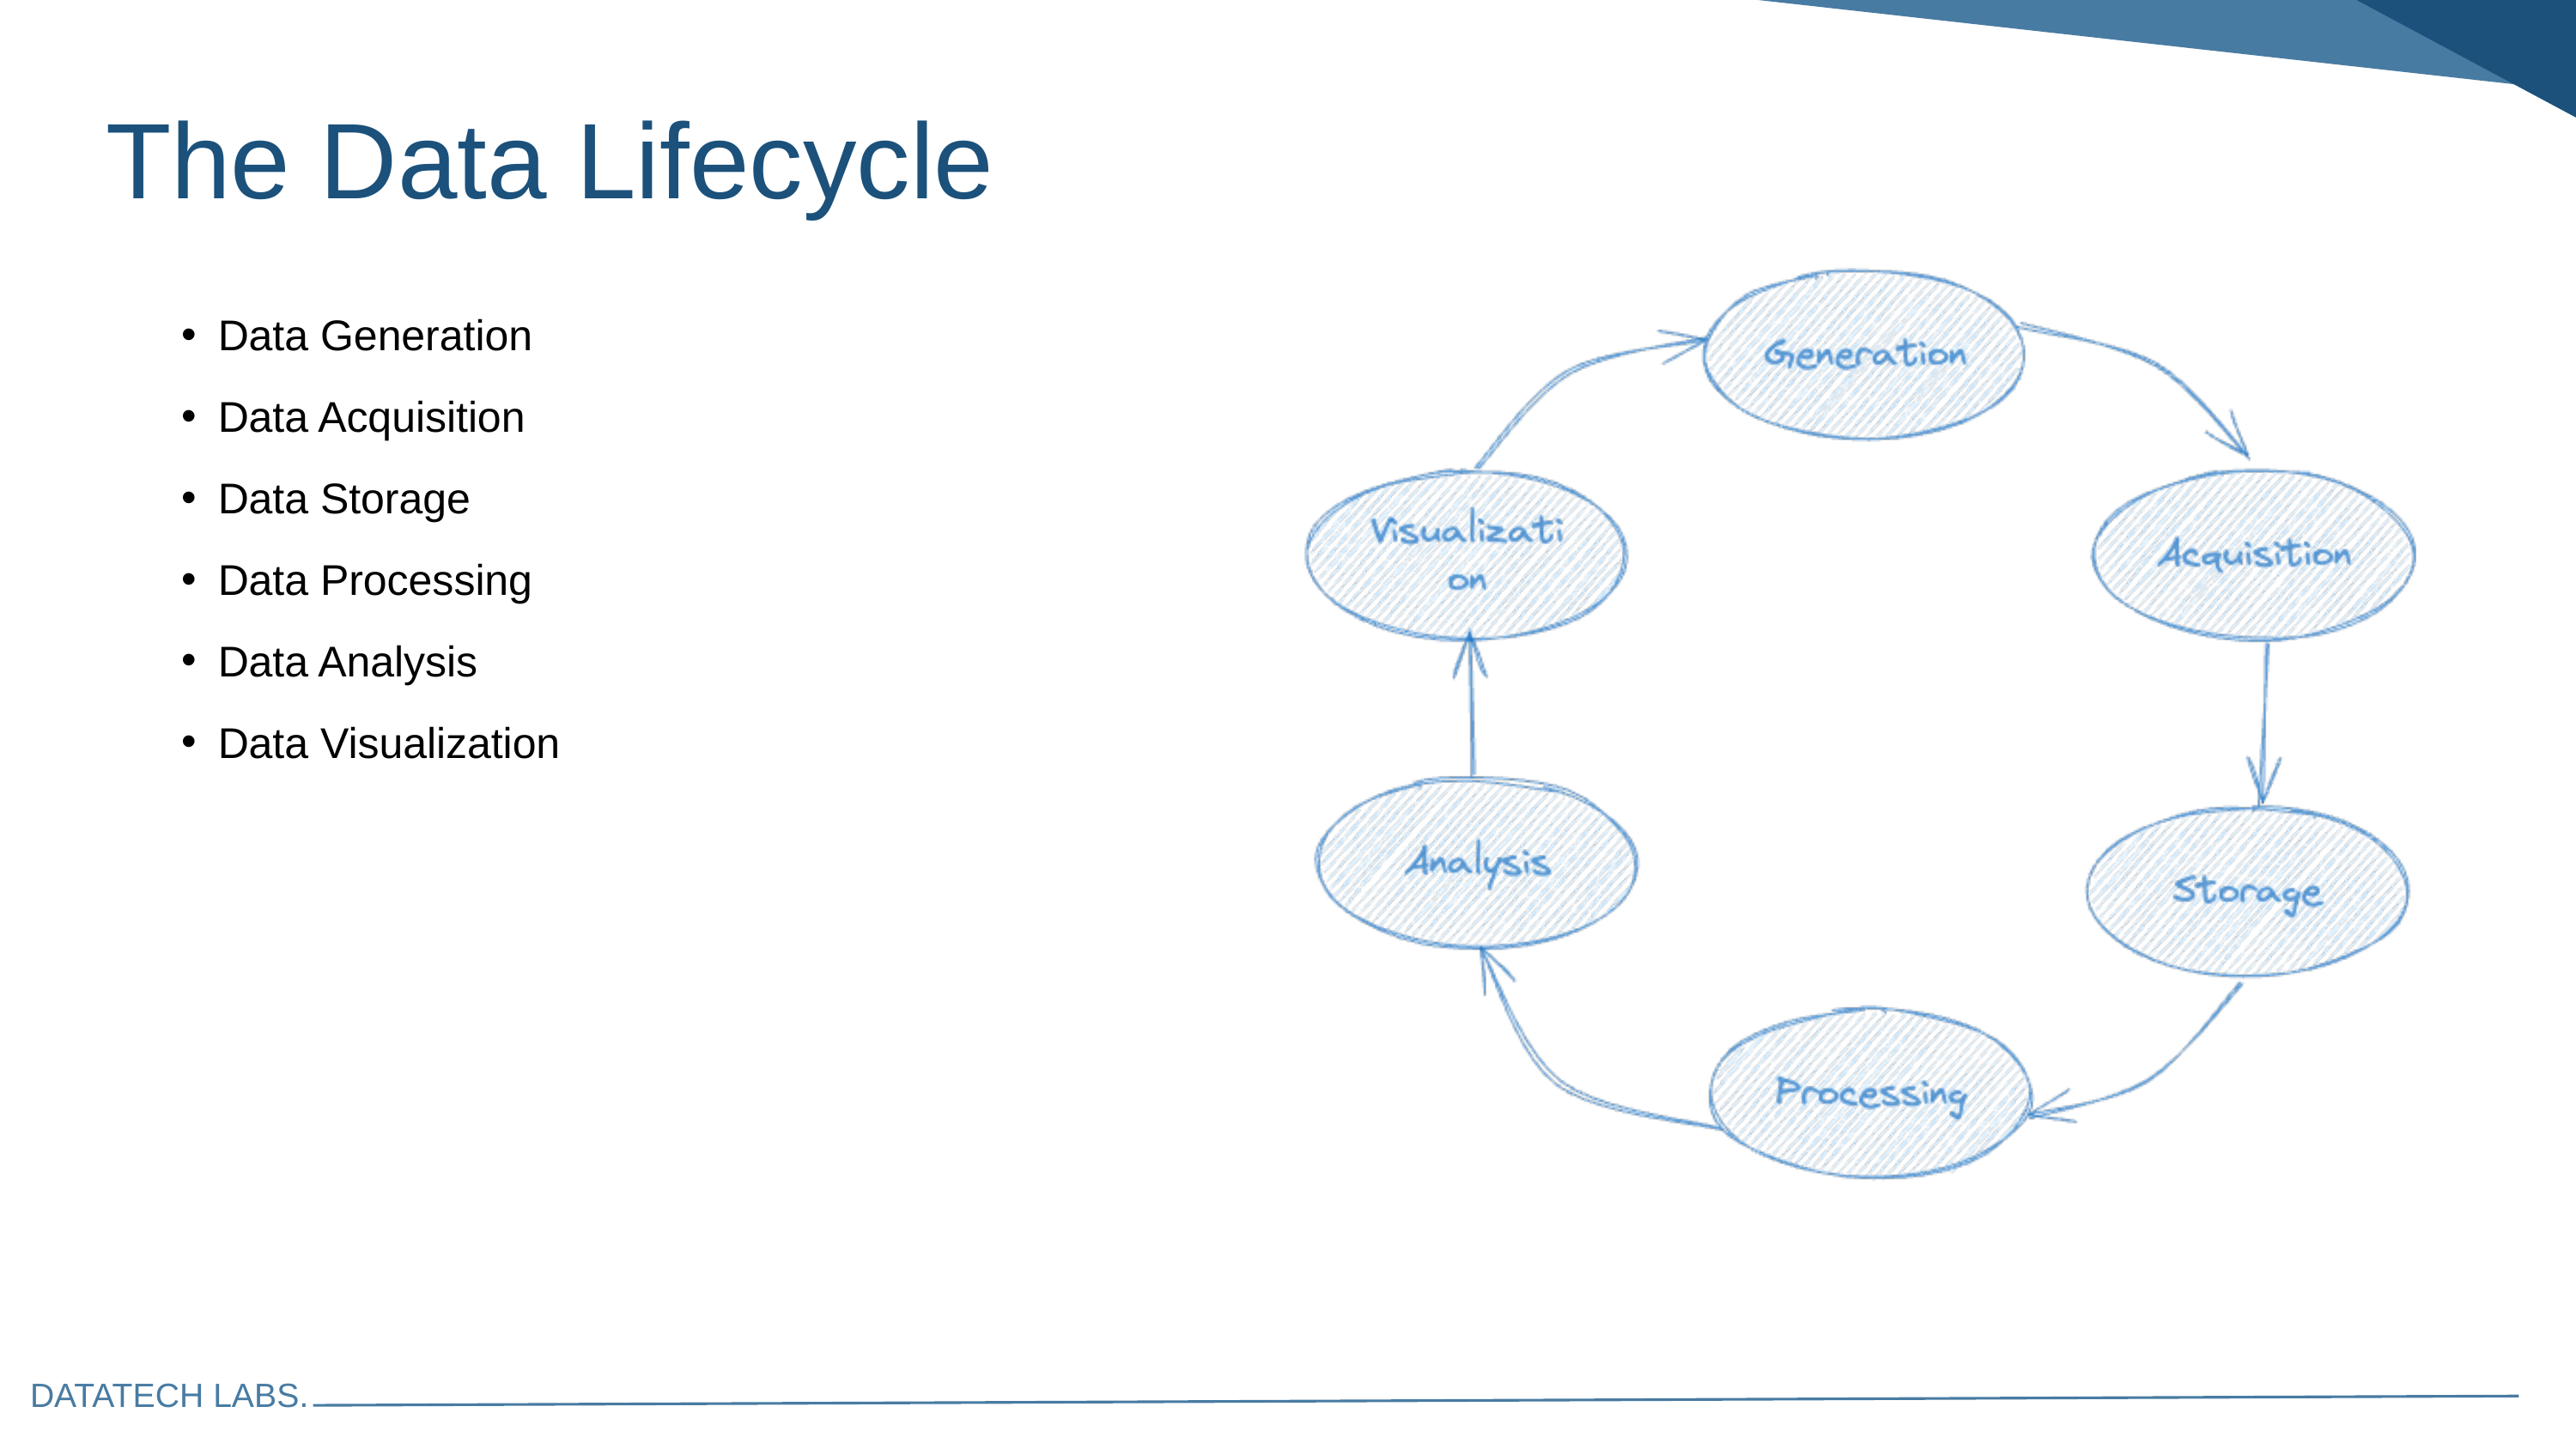

The Data Lifecycle

Data Generation
Data Acquisition
Data Storage
Data Processing
Data Analysis
Data Visualization
DATATECH LABS.